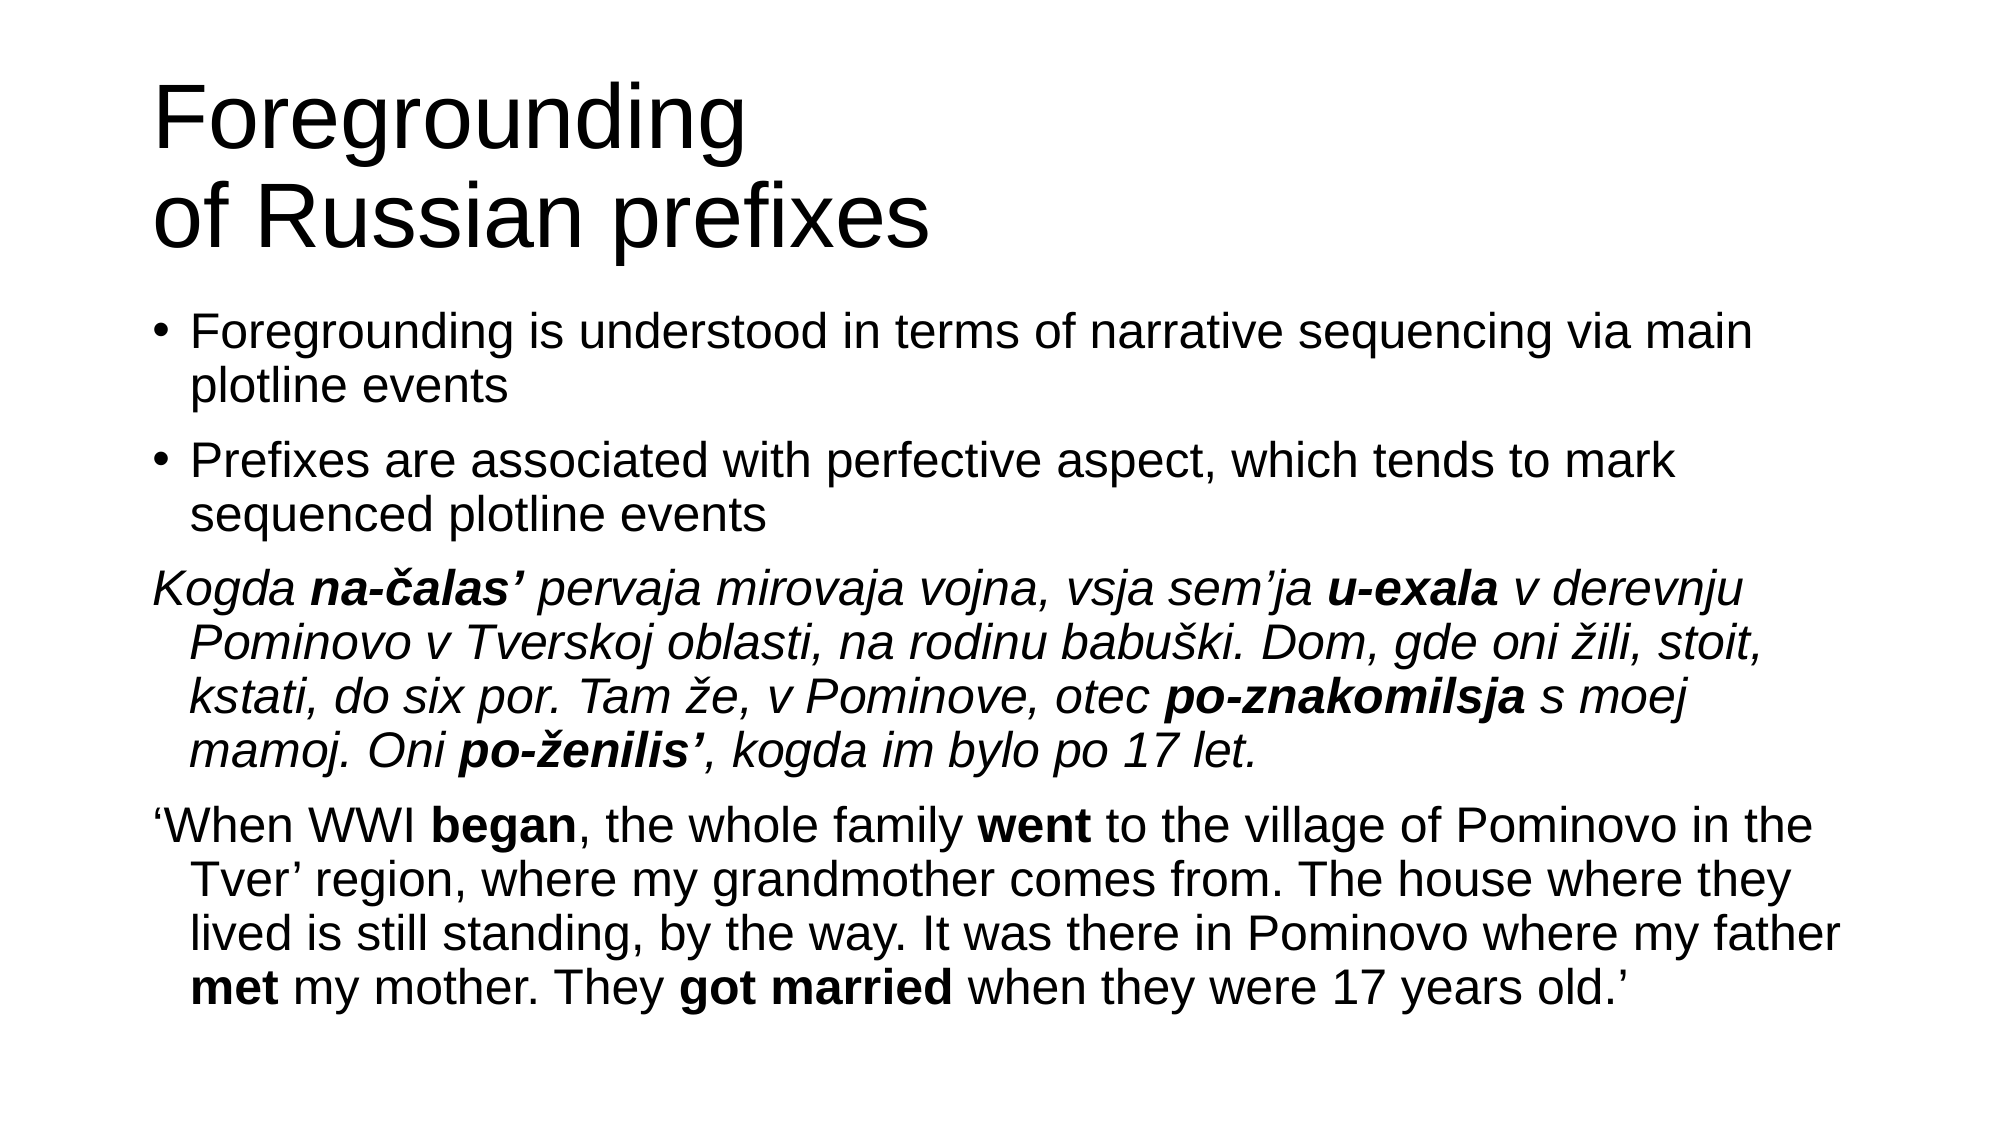

# Foregrounding of Russian prefixes
Foregrounding is understood in terms of narrative sequencing via main plotline events
Prefixes are associated with perfective aspect, which tends to mark sequenced plotline events
Kogda na-čalas’ pervaja mirovaja vojna, vsja sem’ja u-exala v derevnju Pominovo v Tverskoj oblasti, na rodinu babuški. Dom, gde oni žili, stoit, kstati, do six por. Tam že, v Pominove, otec po-znakomilsja s moej mamoj. Oni po-ženilis’, kogda im bylo po 17 let.
‘When WWI began, the whole family went to the village of Pominovo in the Tver’ region, where my grandmother comes from. The house where they lived is still standing, by the way. It was there in Pominovo where my father met my mother. They got married when they were 17 years old.’